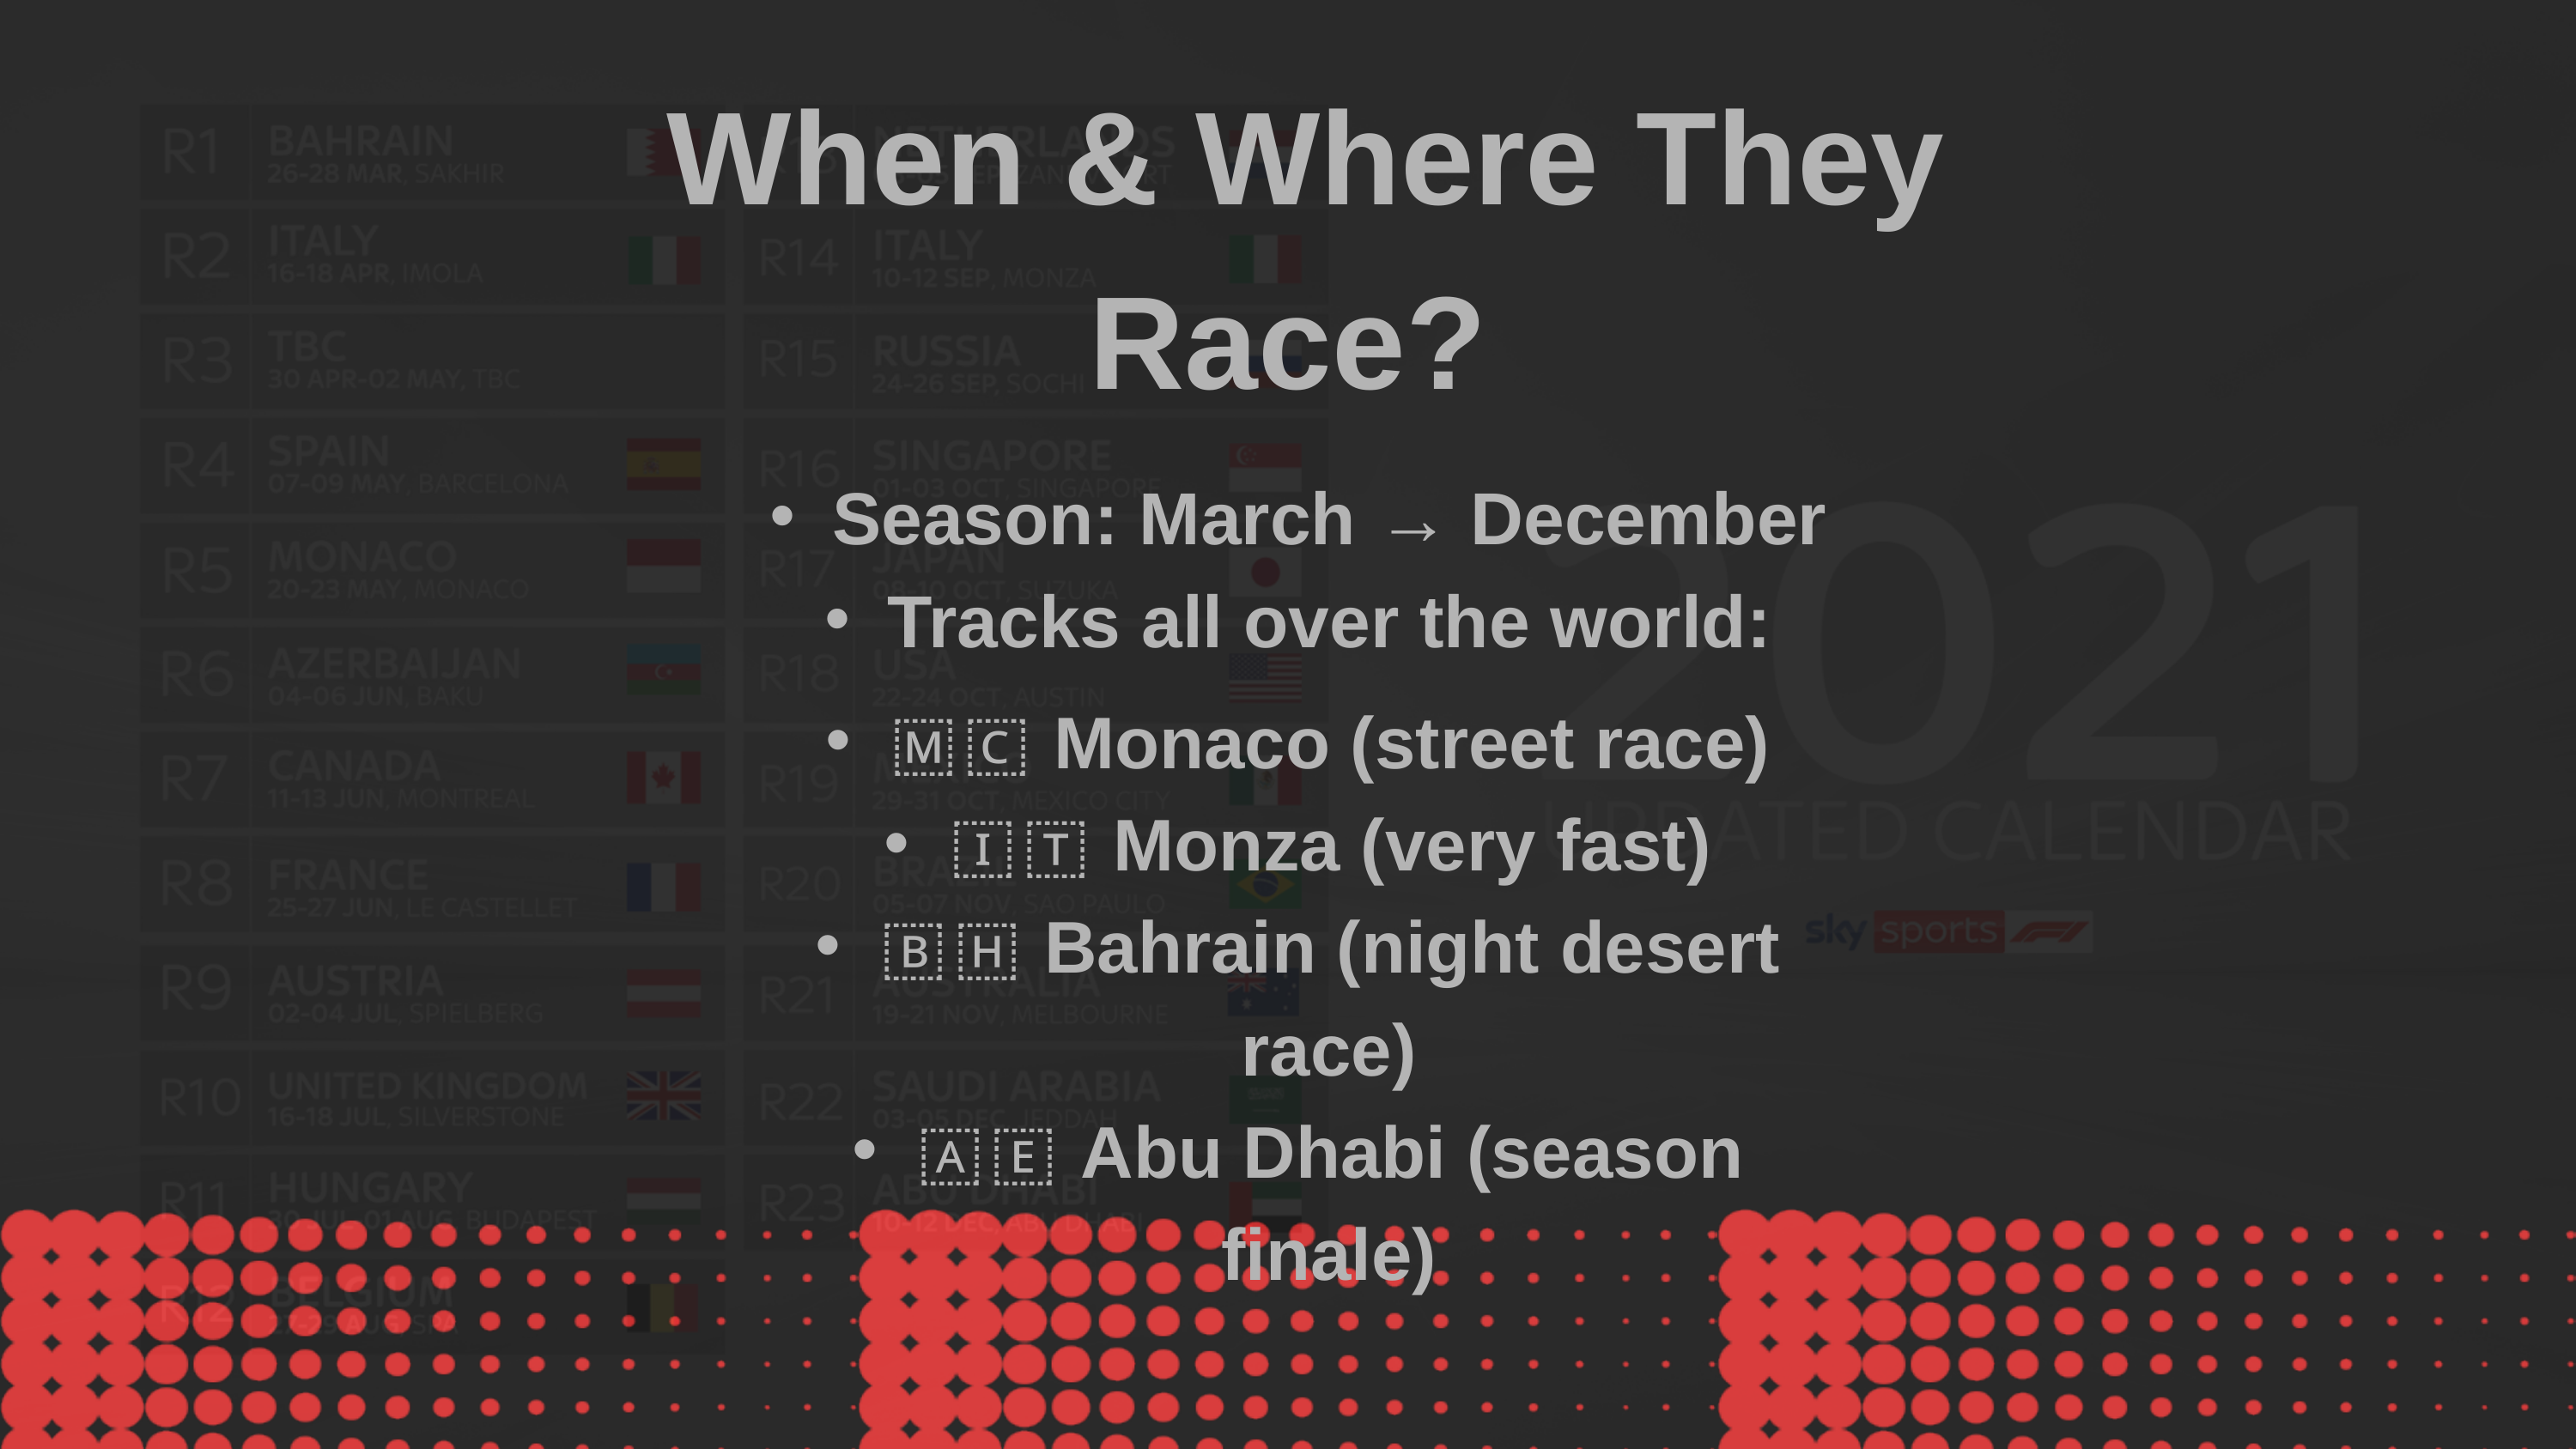

When & Where They Race?

Season: March → December
Tracks all over the world:

🇲🇨 Monaco (street race)
🇮🇹 Monza (very fast)
🇧🇭 Bahrain (night desert race)
🇦🇪 Abu Dhabi (season finale)